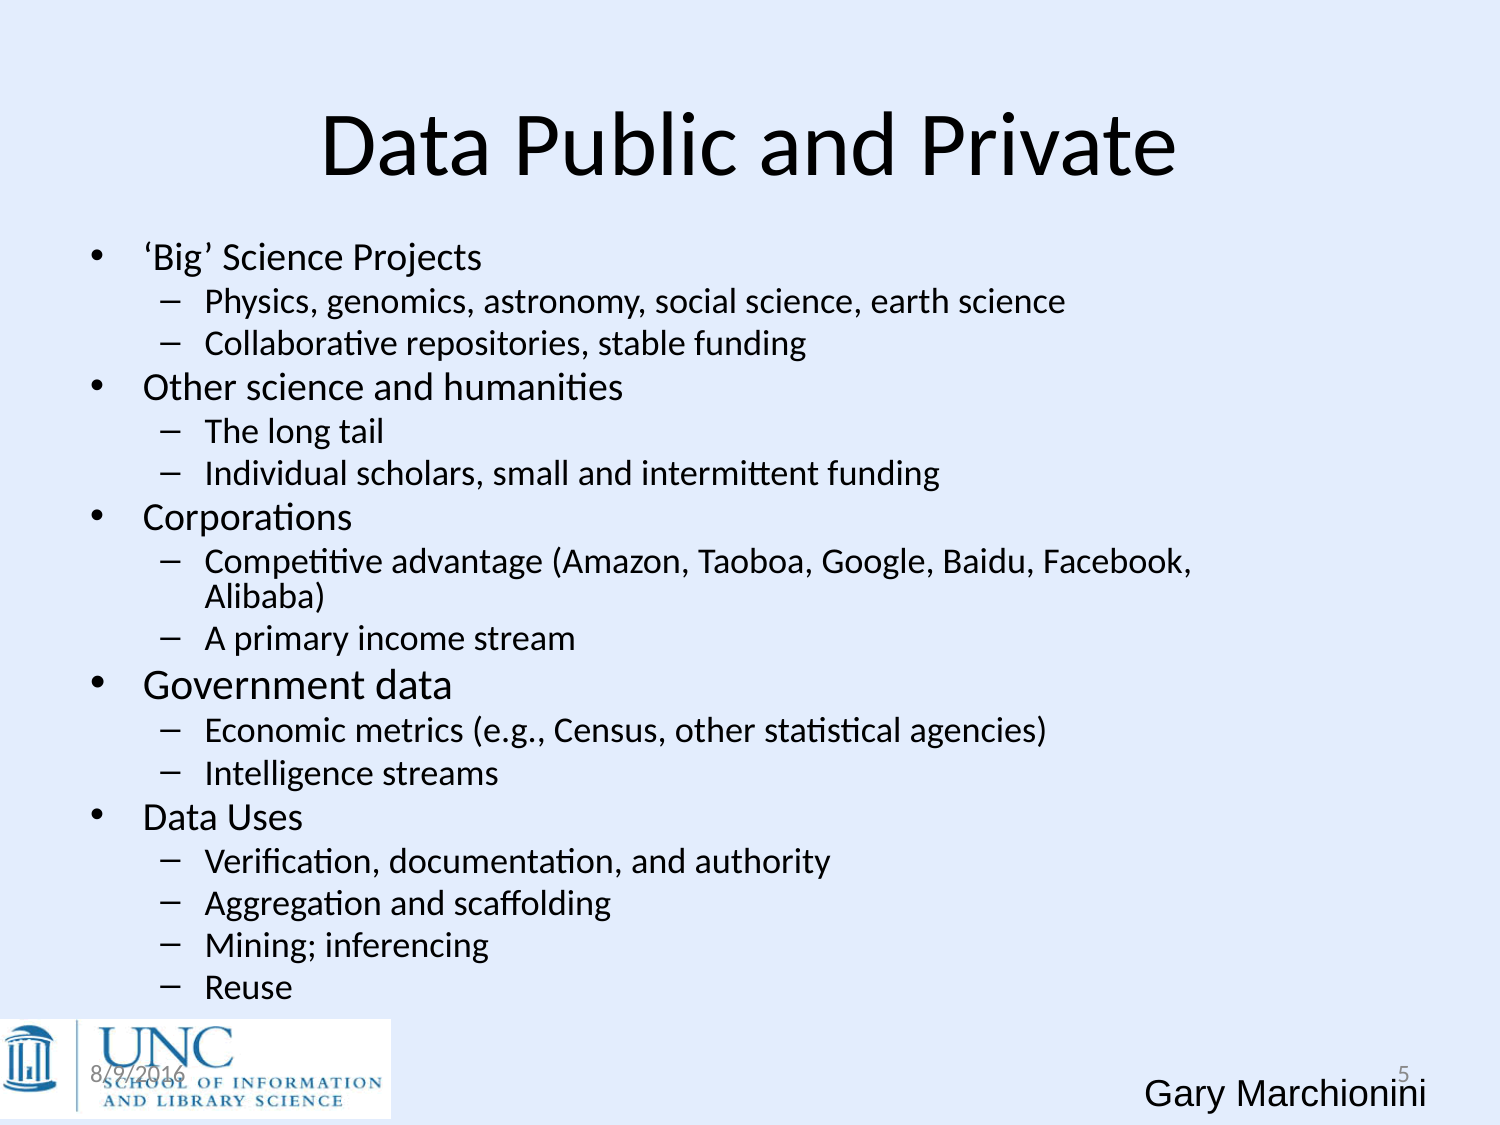

# Data Public and Private
‘Big’ Science Projects
Physics, genomics, astronomy, social science, earth science
Collaborative repositories, stable funding
Other science and humanities
The long tail
Individual scholars, small and intermittent funding
Corporations
Competitive advantage (Amazon, Taoboa, Google, Baidu, Facebook, Alibaba)
A primary income stream
Government data
Economic metrics (e.g., Census, other statistical agencies)
Intelligence streams
Data Uses
Verification, documentation, and authority
Aggregation and scaffolding
Mining; inferencing
Reuse

8/9/2016
5